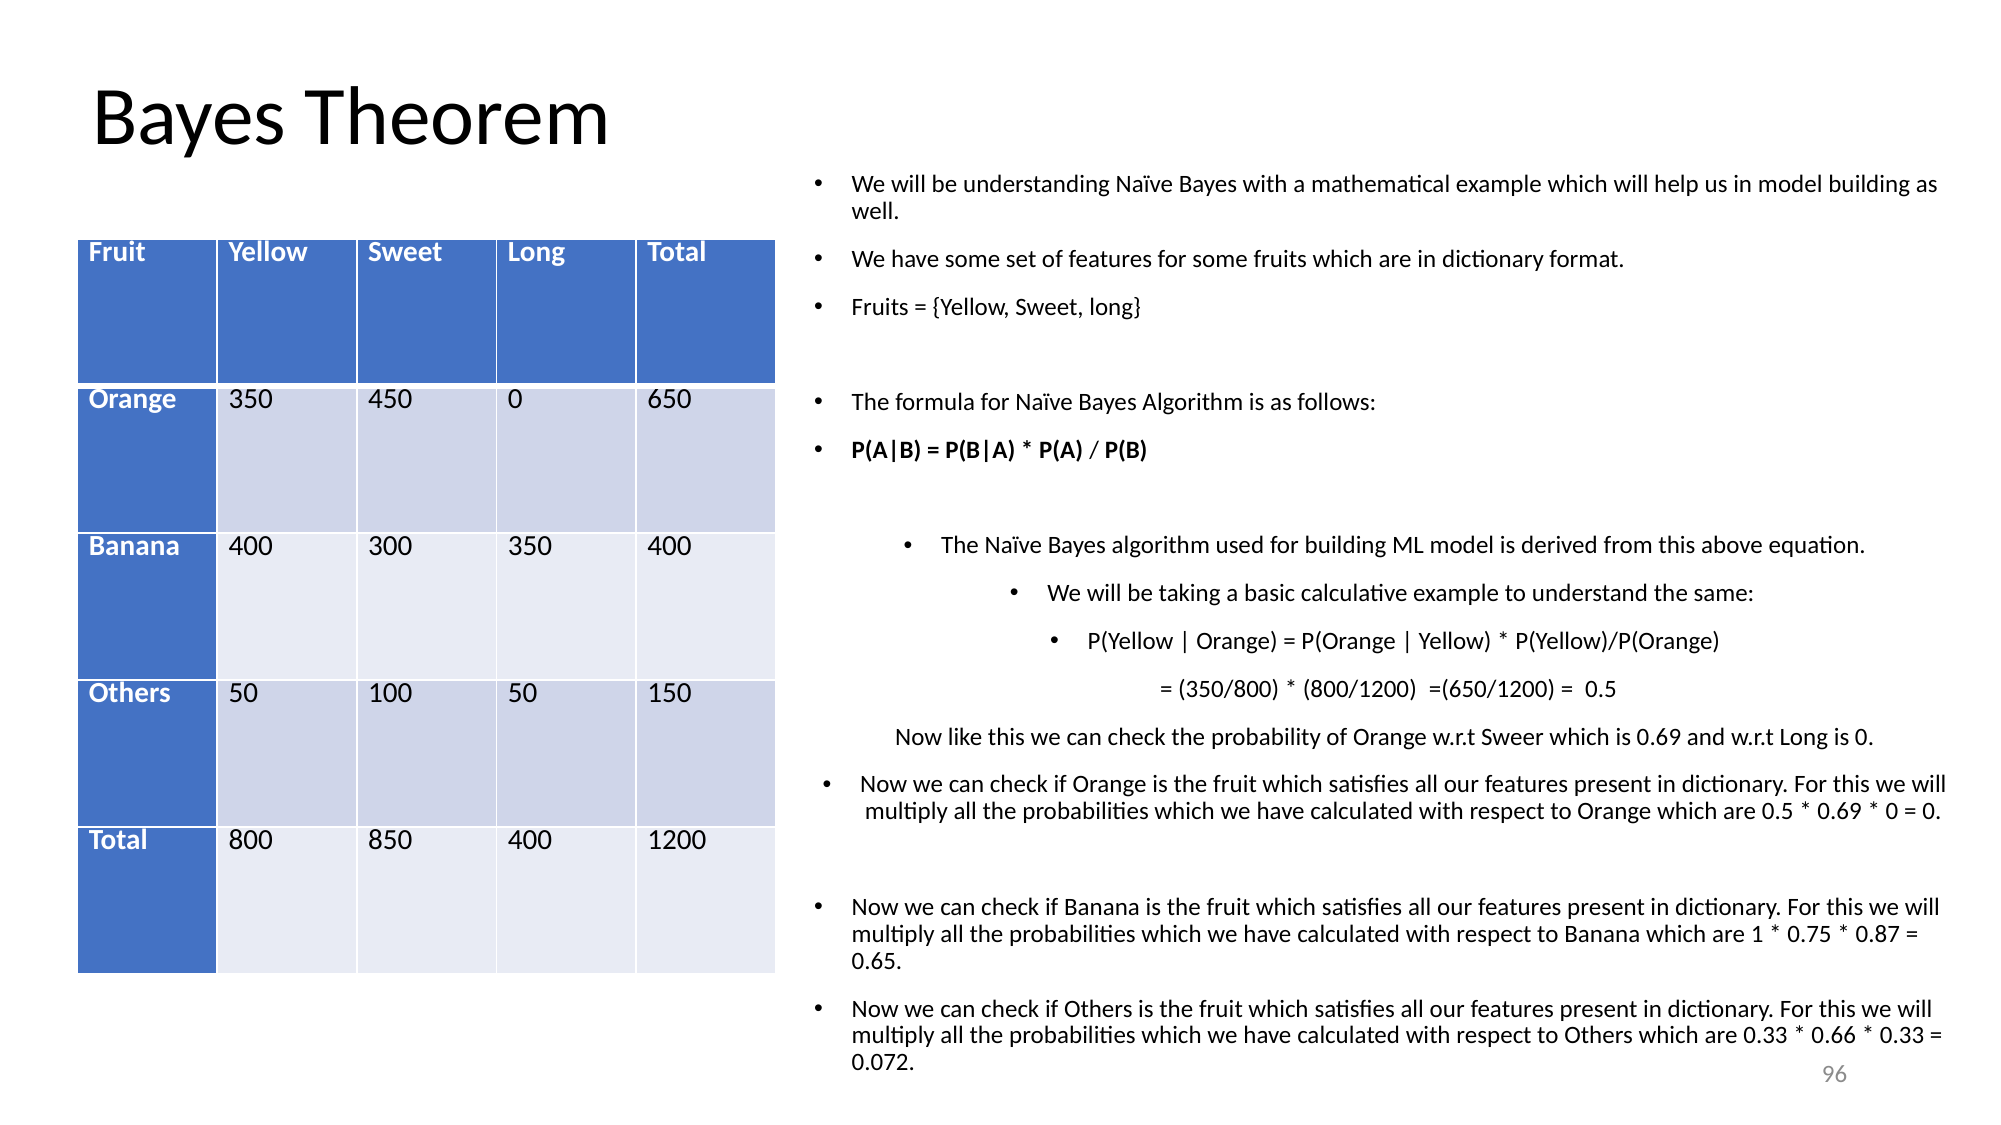

# Bayes Theorem
We will be understanding Naïve Bayes with a mathematical example which will help us in model building as well.
We have some set of features for some fruits which are in dictionary format.
Fruits = {Yellow, Sweet, long}

The formula for Naïve Bayes Algorithm is as follows:
P(A|B) = P(B|A) * P(A) / P(B)

The Naïve Bayes algorithm used for building ML model is derived from this above equation.
We will be taking a basic calculative example to understand the same:
P(Yellow | Orange) = P(Orange | Yellow) * P(Yellow)/P(Orange)
 = (350/800) * (800/1200)  =(650/1200) =  0.5
Now like this we can check the probability of Orange w.r.t Sweer which is 0.69 and w.r.t Long is 0.
Now we can check if Orange is the fruit which satisfies all our features present in dictionary. For this we will multiply all the probabilities which we have calculated with respect to Orange which are 0.5 * 0.69 * 0 = 0.

Now we can check if Banana is the fruit which satisfies all our features present in dictionary. For this we will multiply all the probabilities which we have calculated with respect to Banana which are 1 * 0.75 * 0.87 = 0.65.
Now we can check if Others is the fruit which satisfies all our features present in dictionary. For this we will multiply all the probabilities which we have calculated with respect to Others which are 0.33 * 0.66 * 0.33 = 0.072.

| Fruit | Yellow | Sweet | Long | Total |
| --- | --- | --- | --- | --- |
| Orange | 350 | 450 | 0 | 650 |
| Banana | 400 | 300 | 350 | 400 |
| Others | 50 | 100 | 50 | 150 |
| Total | 800 | 850 | 400 | 1200 |
96